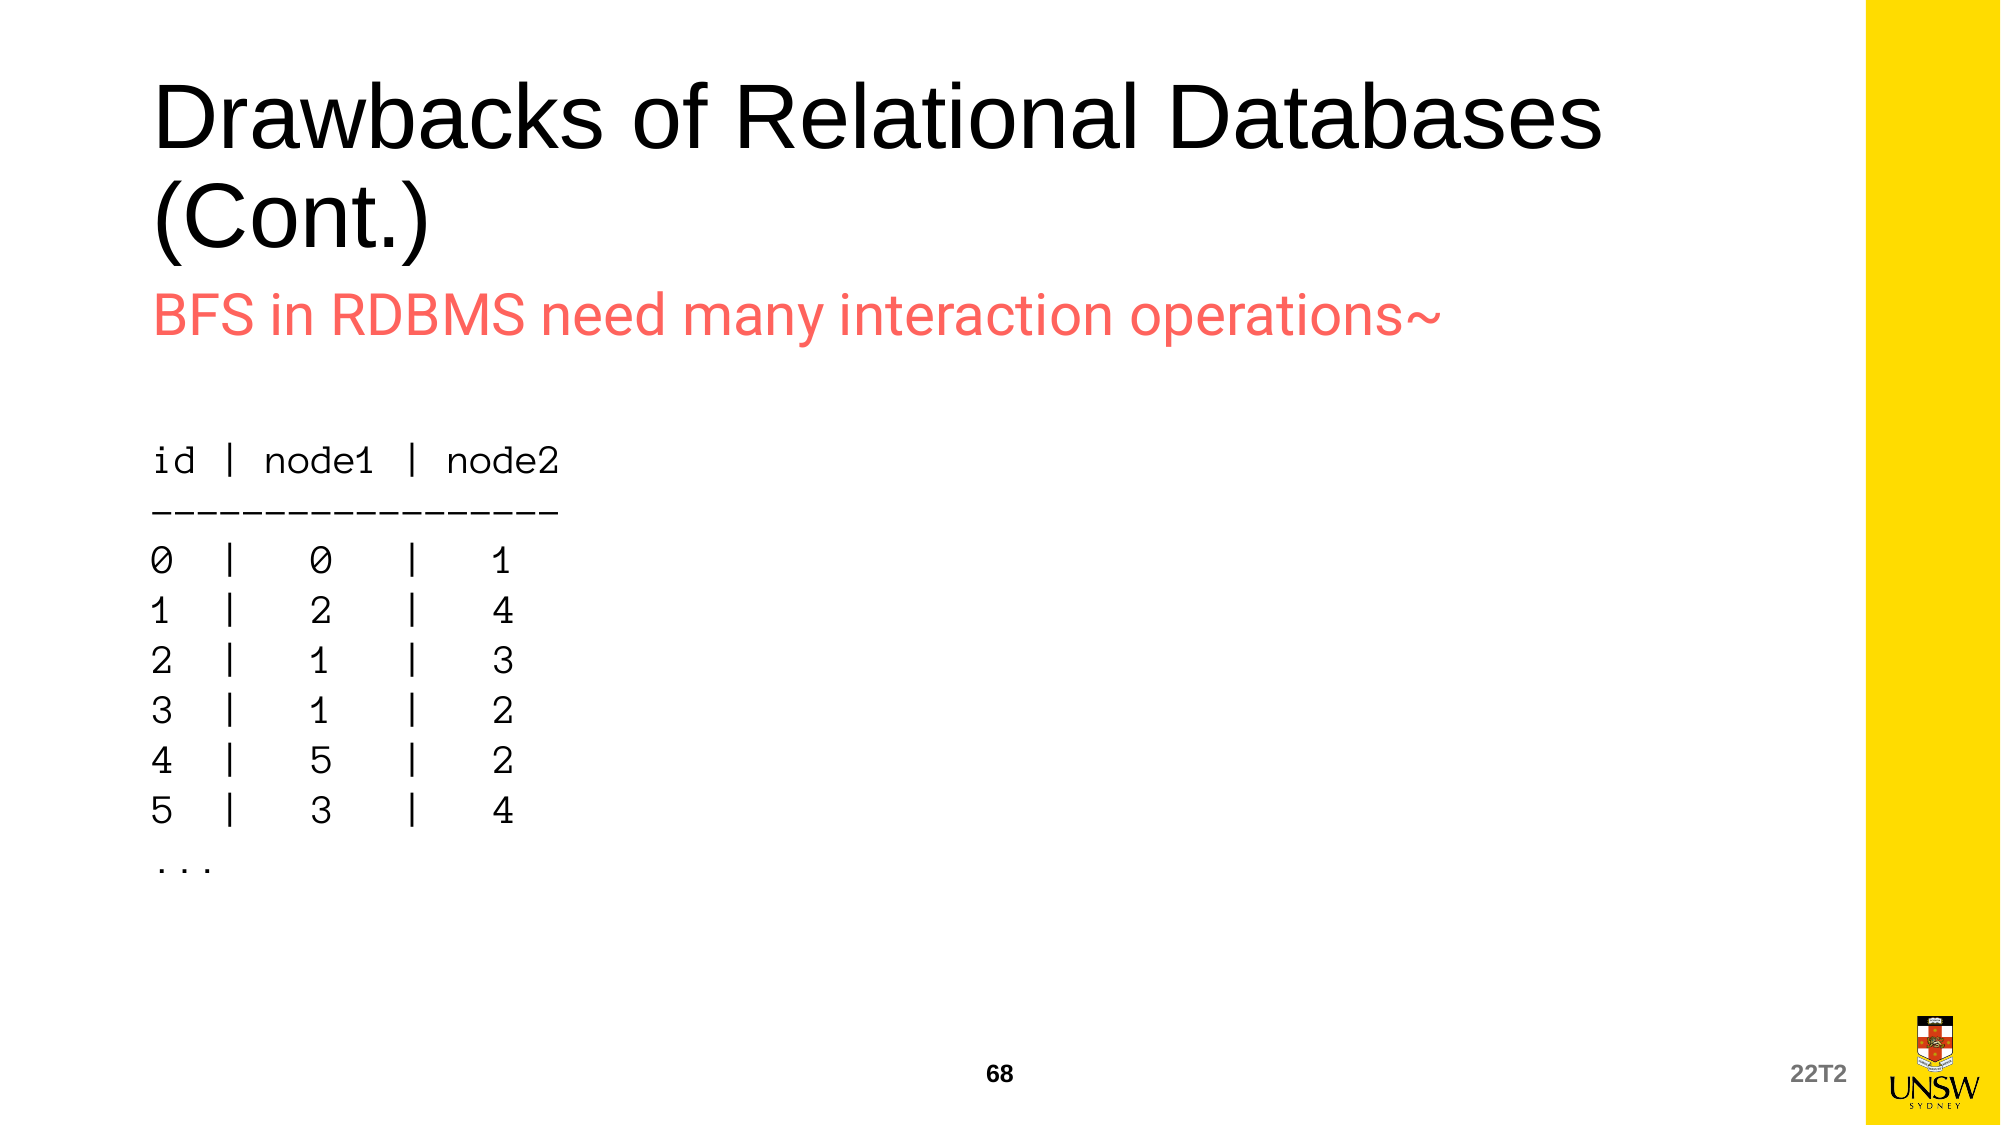

# Drawbacks of Relational Databases (Cont.)
BFS in RDBMS need many interaction operations~

id | node1 | node2
------------------
0  |   0   |   1
1  |   2   |   4
2  |   1   |   3
3  |   1   |   2
4  |   5   |   2
5  |   3   |   4
...
68
22T2